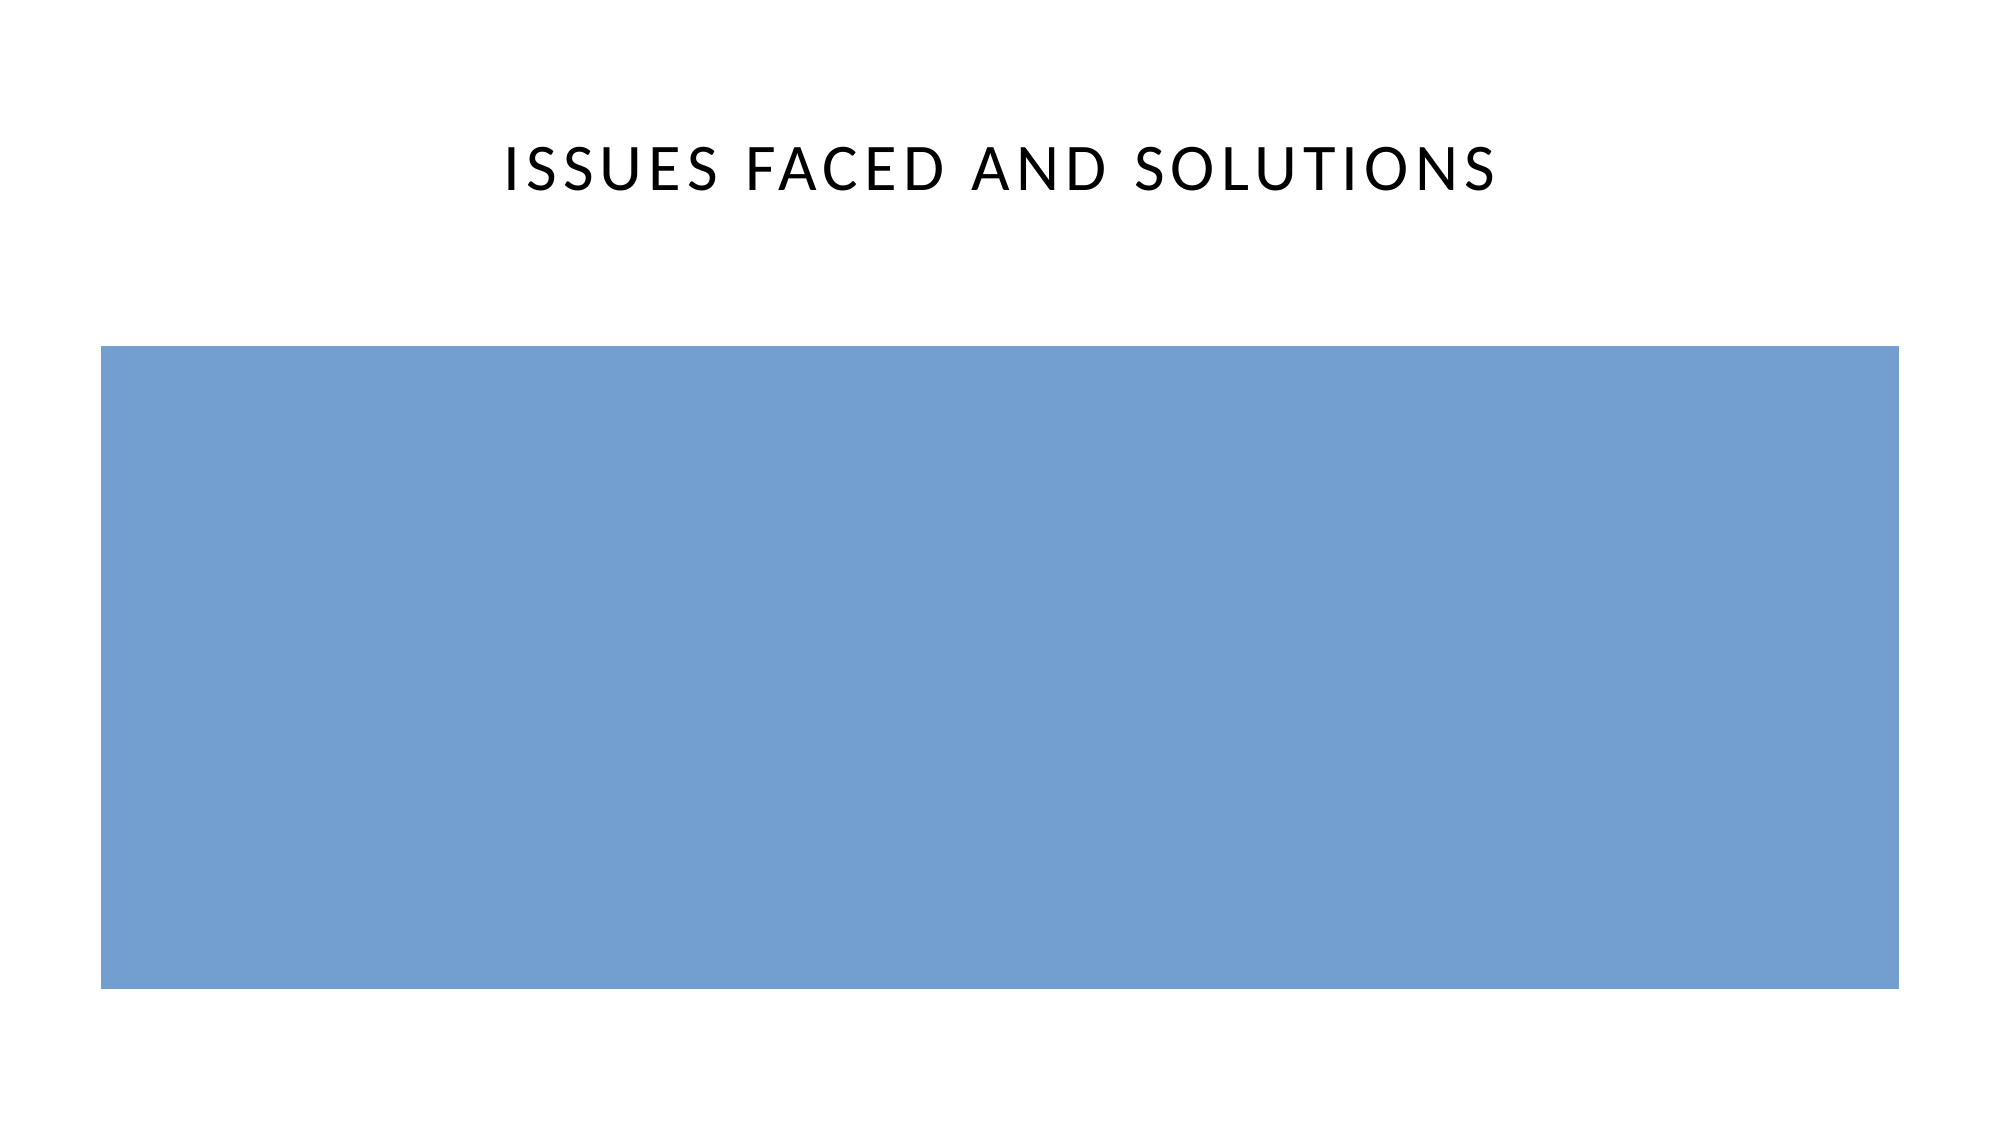

# Issues Faced and Solutions
Complex Data Formatting:
Problem: The data initially included complex formats, such as full phone numbers with area codes.
Solution: Simplified by extracting just the area code for focused analysis.
Categorical Data Issues:
Problem: The churn status and voicemail data were in text format (Yes/No).
Solution: Converted them to numerical values (1/0) to make them compatible with machine learning models.
Inconsistent Data Entries:
Problem: There might have been inconsistencies in how data was entered across different records (e.g., voicemail status, states not grouped with corelated data).
Solution: Standardized entries during the cleanup process to ensure uniformity across the dataset.